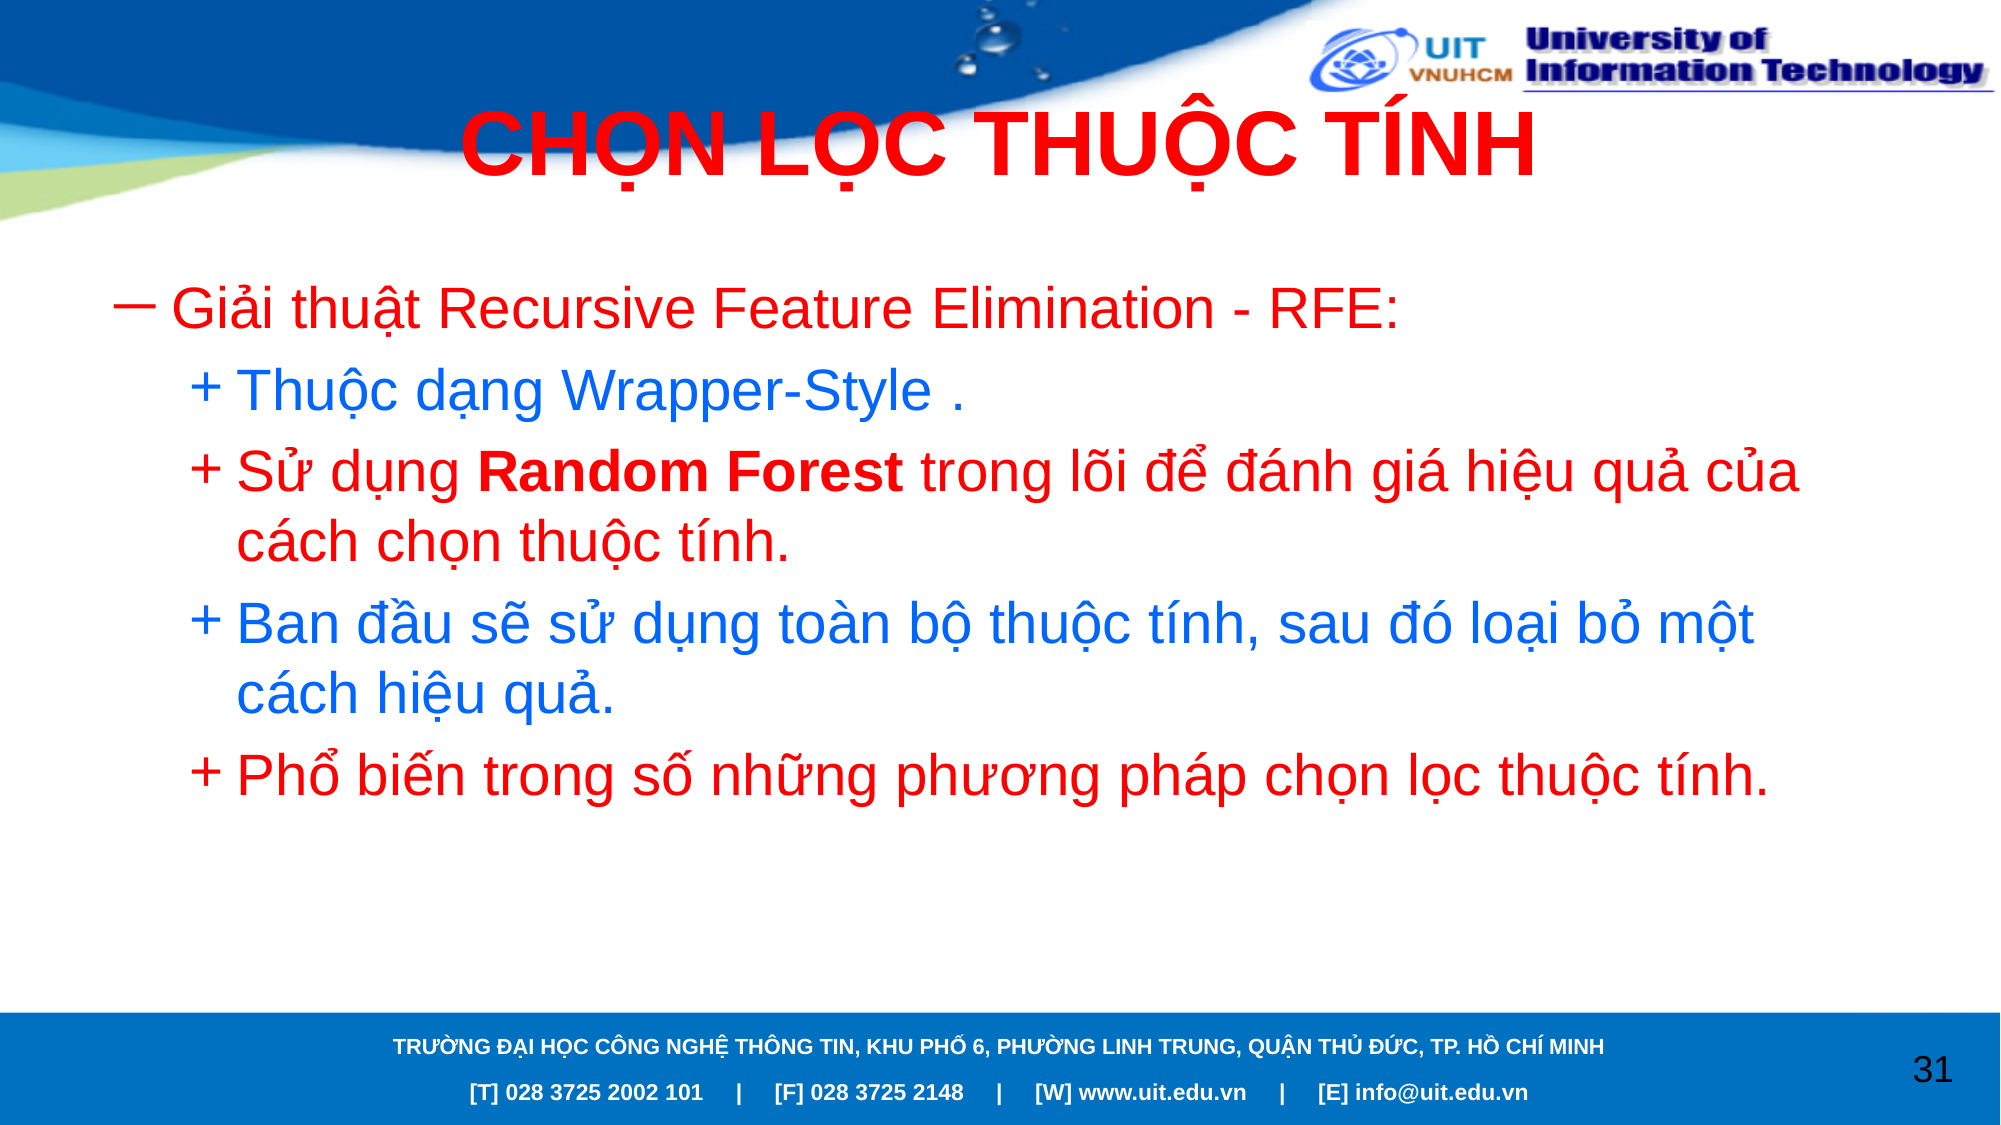

# CHỌN LỌC THUỘC TÍNH
Giải thuật Recursive Feature Elimination - RFE:
Thuộc dạng Wrapper-Style .
Sử dụng Random Forest trong lõi để đánh giá hiệu quả của cách chọn thuộc tính.
Ban đầu sẽ sử dụng toàn bộ thuộc tính, sau đó loại bỏ một cách hiệu quả.
Phổ biến trong số những phương pháp chọn lọc thuộc tính.